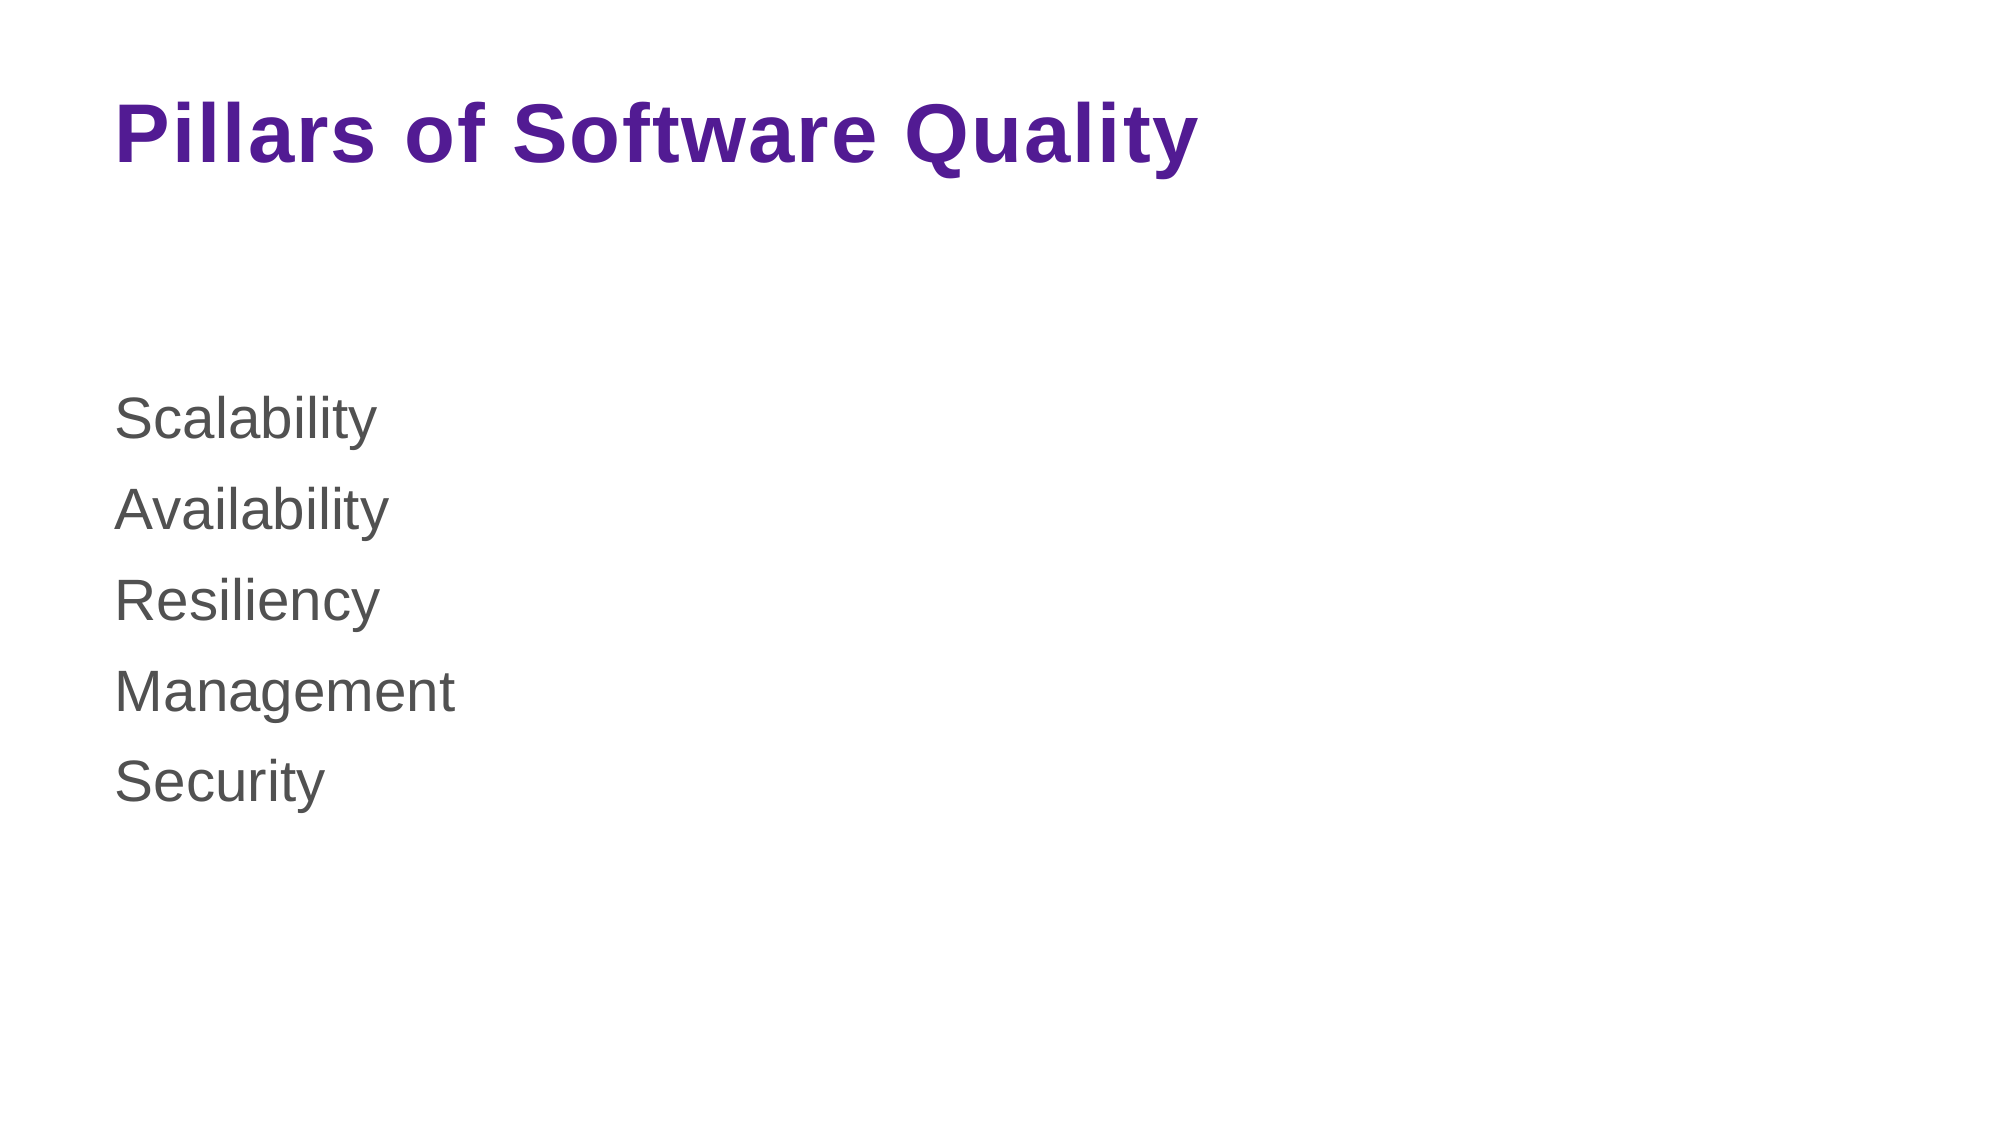

# Pillars of Software Quality
Scalability
Availability
Resiliency
Management
Security